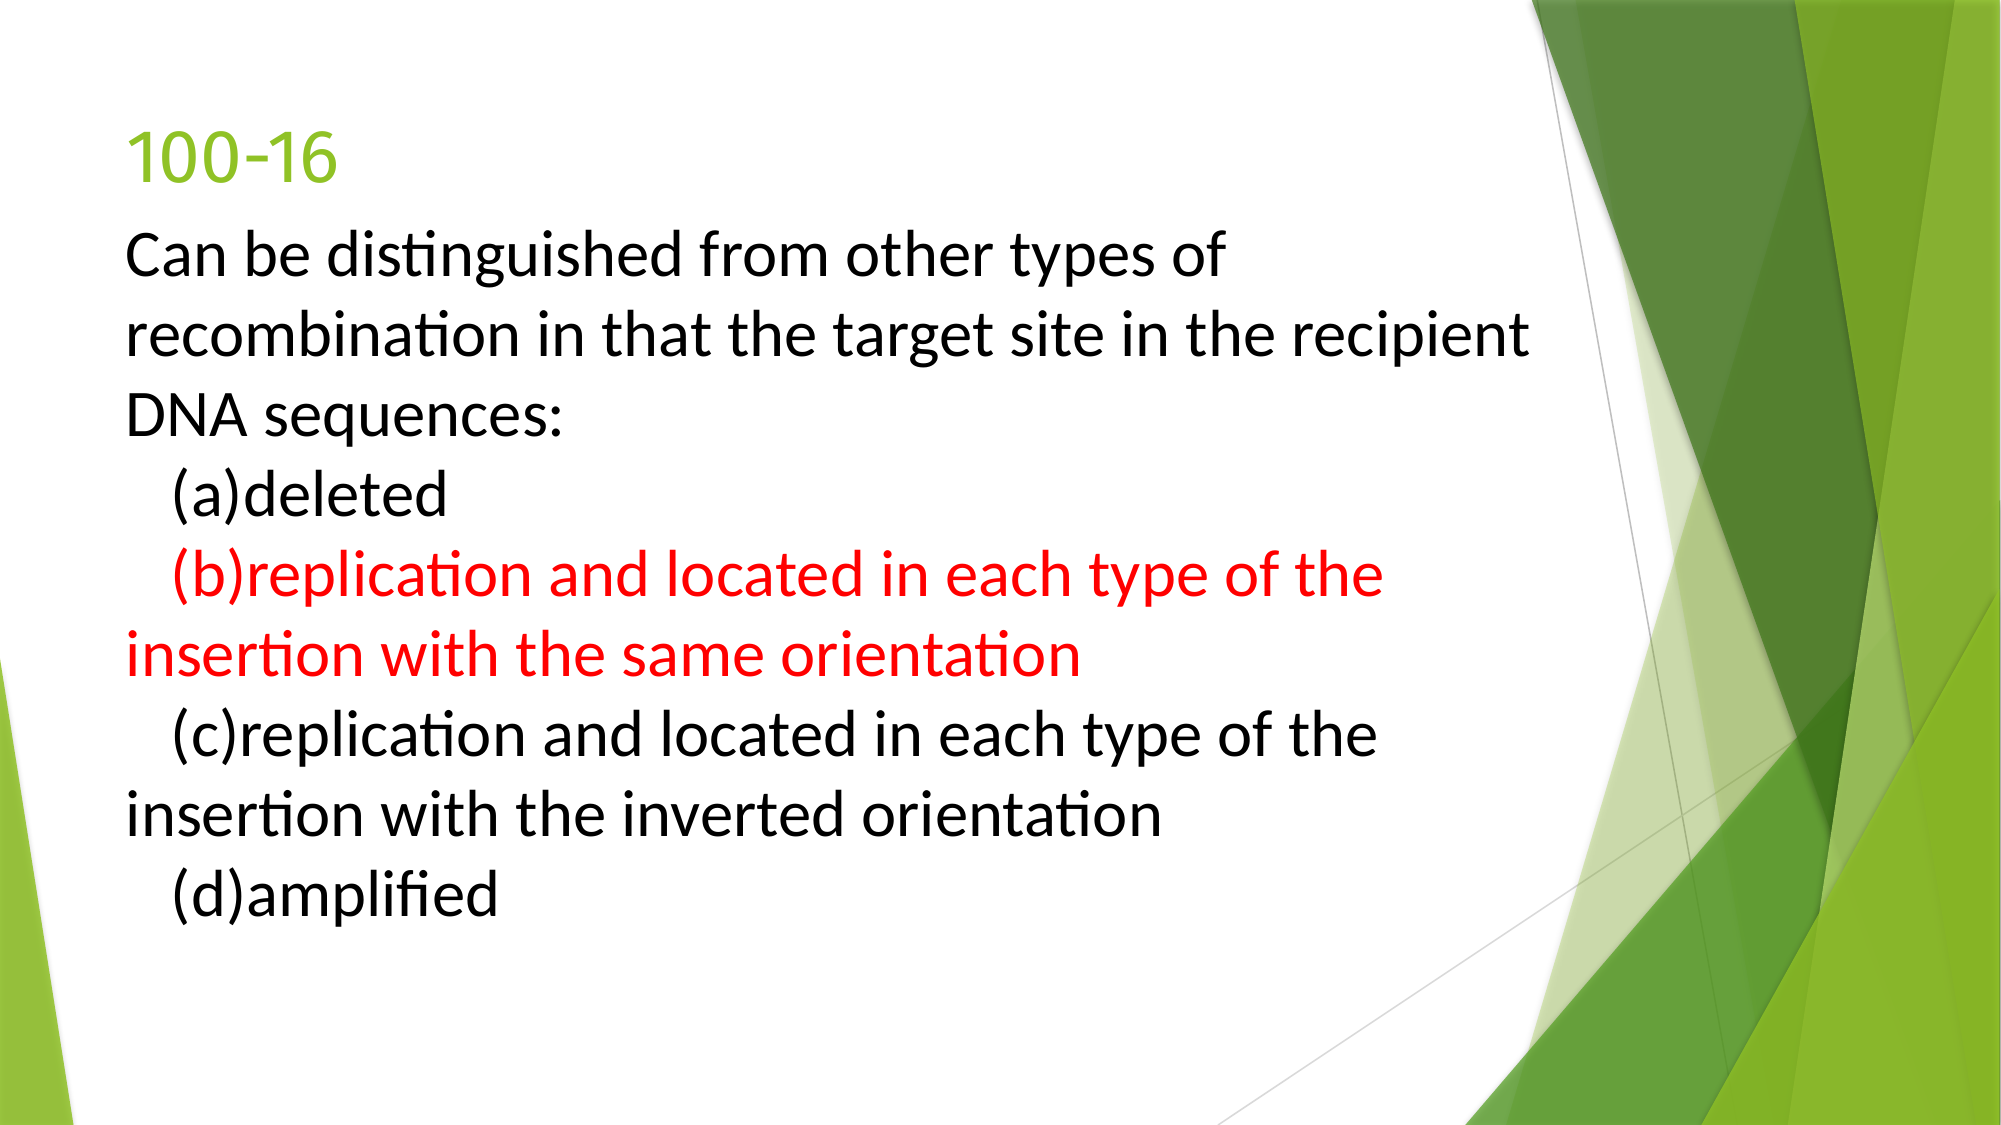

# 100-16
Can be distinguished from other types of recombination in that the target site in the recipient DNA sequences:
   (a)deleted
   (b)replication and located in each type of the insertion with the same orientation
   (c)replication and located in each type of the insertion with the inverted orientation
   (d)amplified